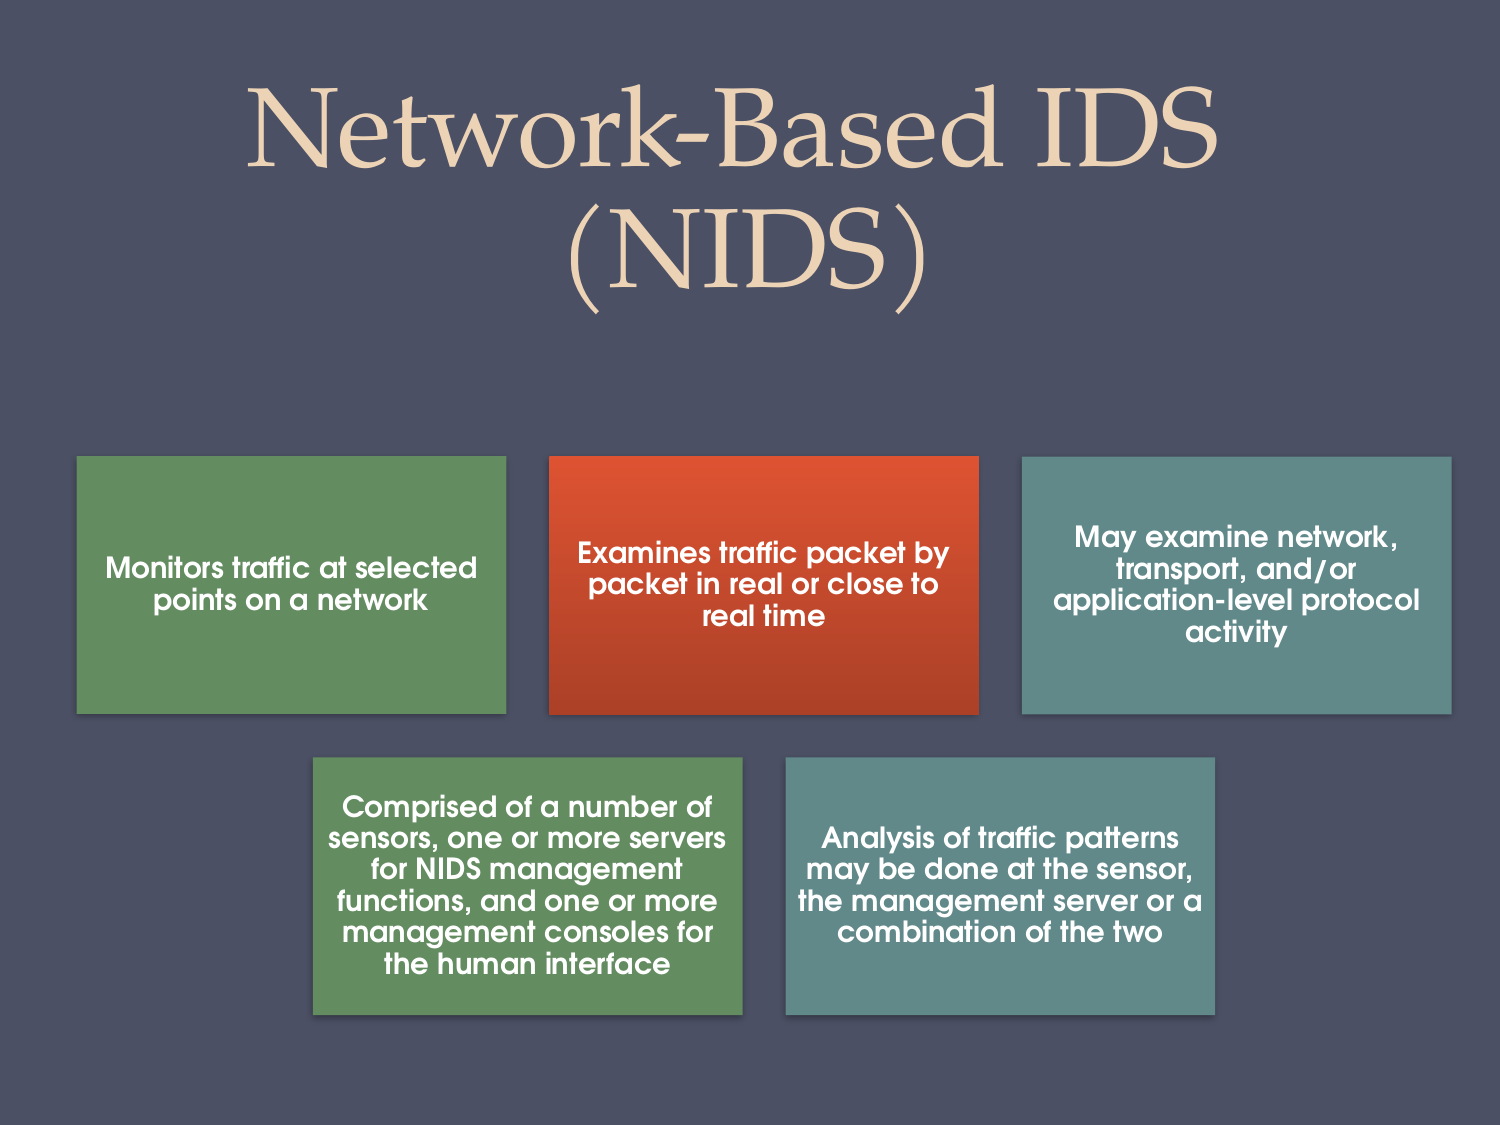

# Network-Based IDS (NIDS)
Monitors traffic at selected points on a network
Examines traffic packet by packet in real or close to real time
May examine network, transport, and/or application-level protocol activity
Comprised of a number of sensors, one or more servers for NIDS management functions, and one or more management consoles for the human interface
Analysis of traffic patterns may be done at the sensor, the management server or a combination of the two